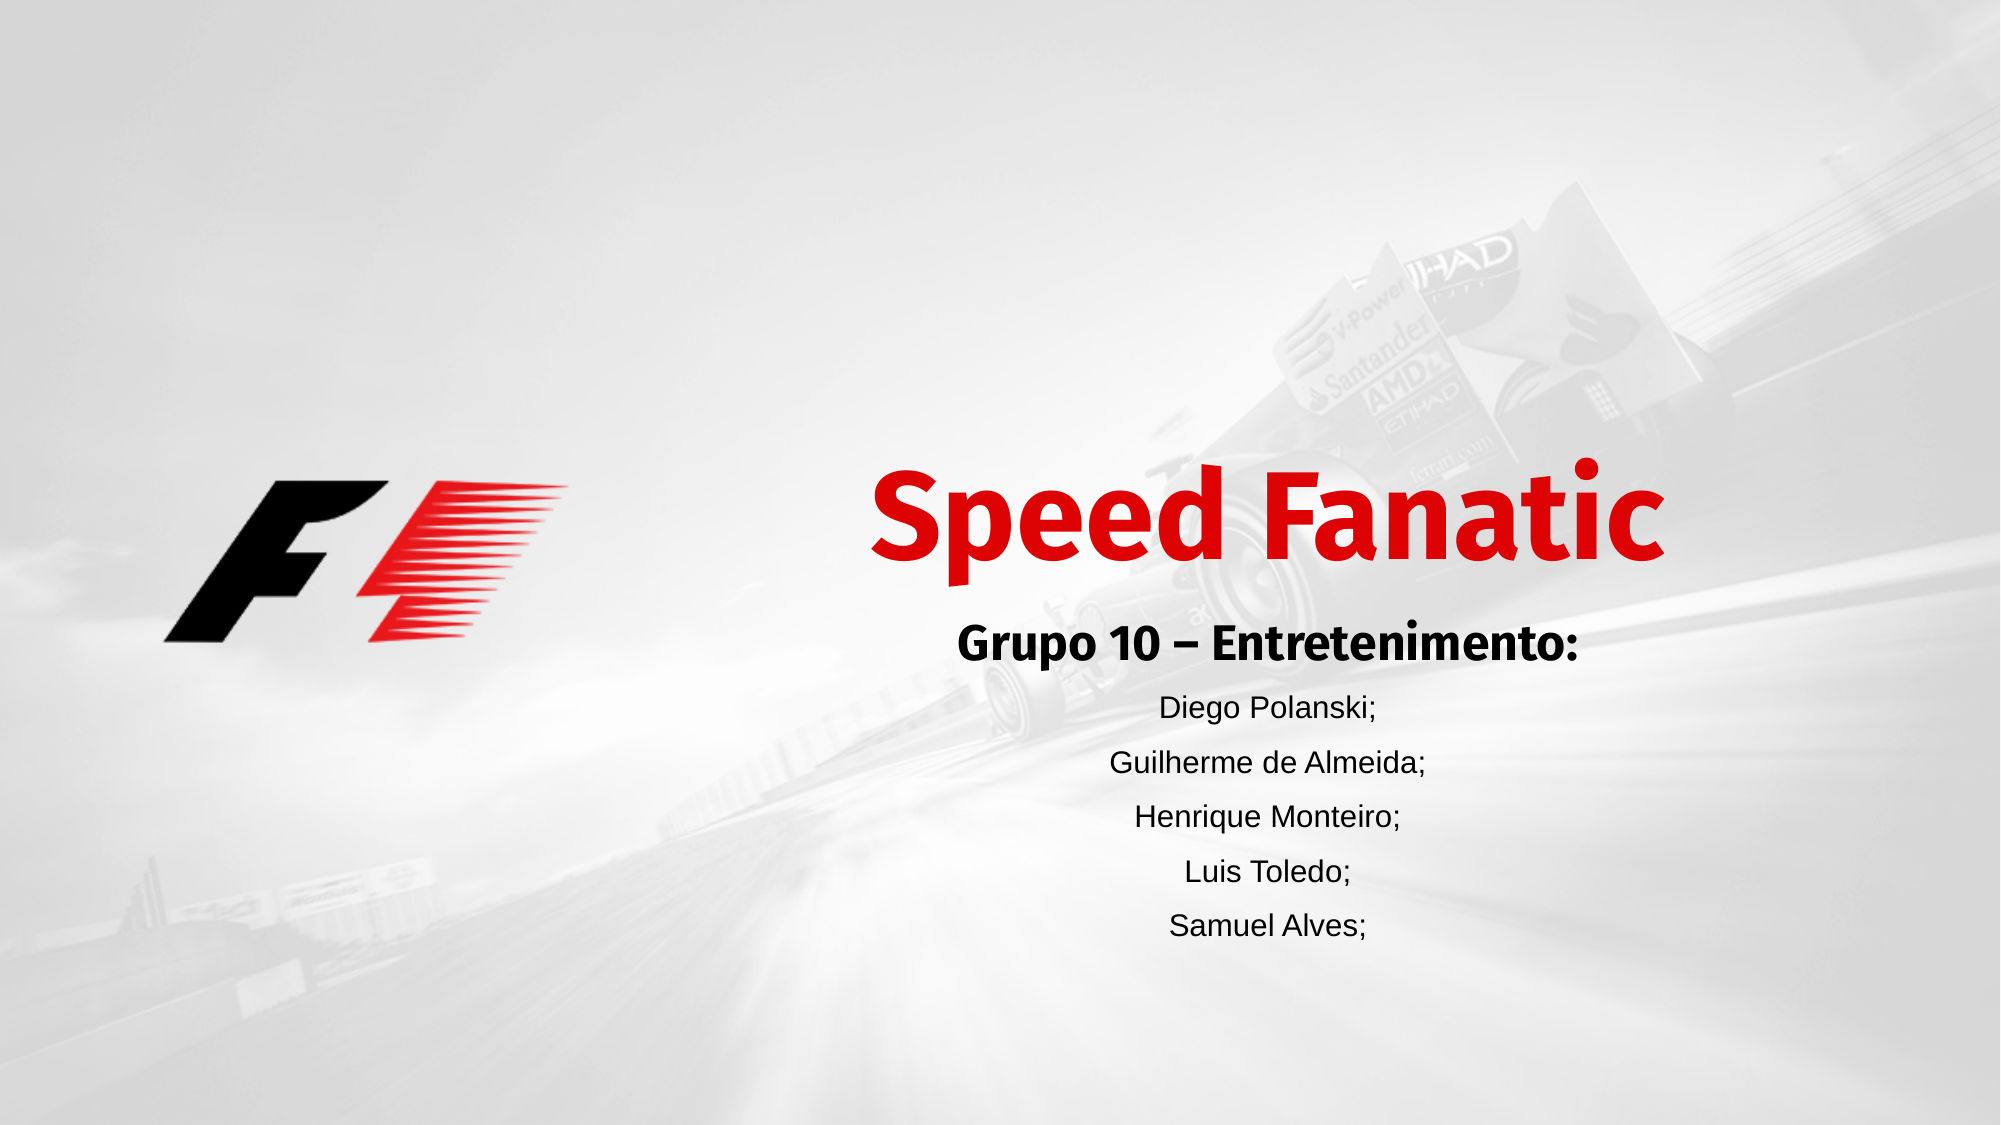

# Speed Fanatic
Grupo 10 – Entretenimento:
Diego Polanski;
Guilherme de Almeida;
Henrique Monteiro;
Luis Toledo;
Samuel Alves;